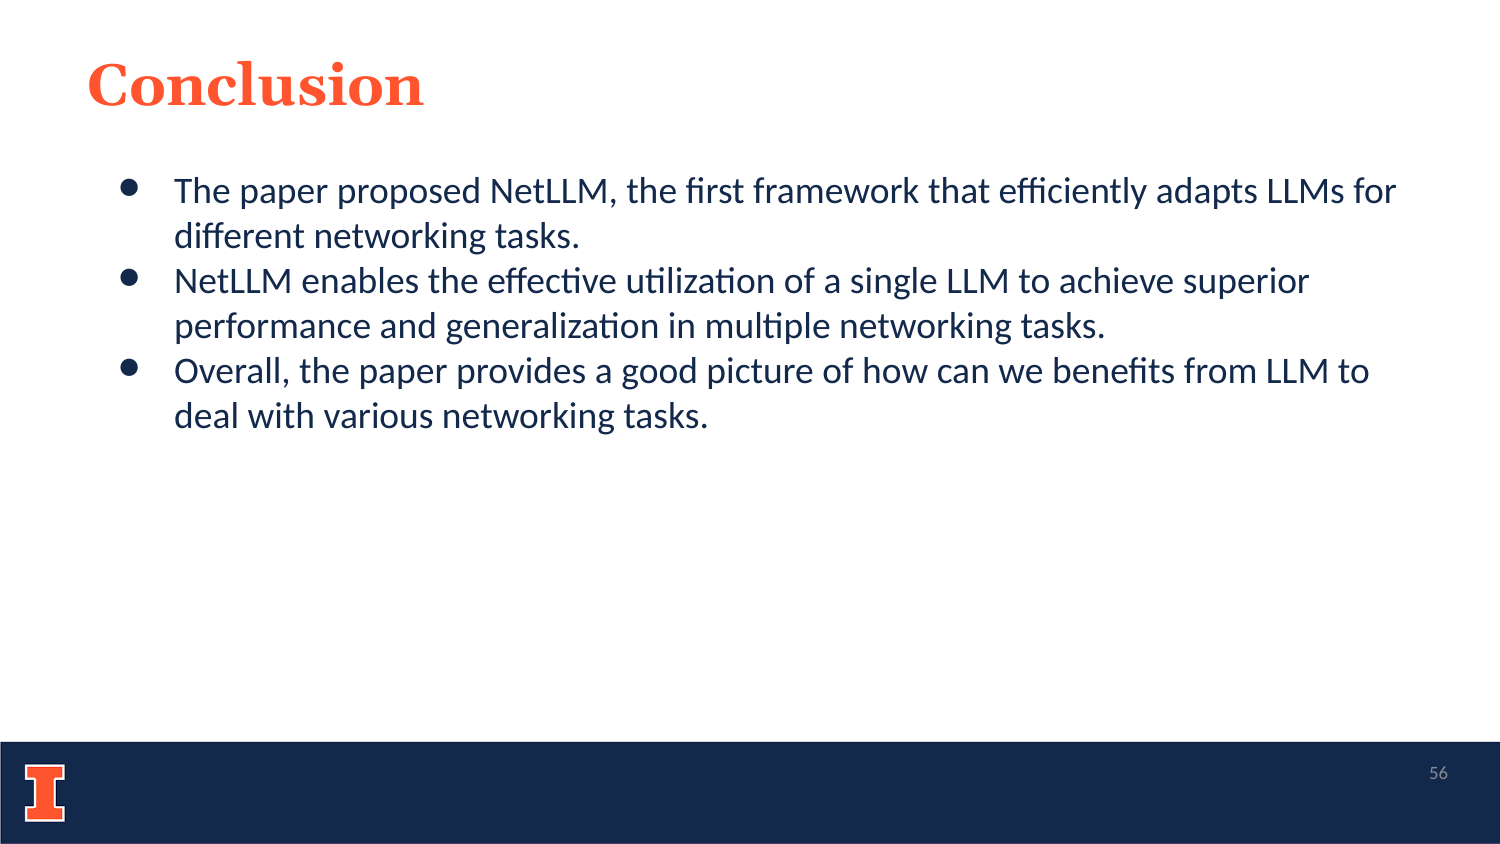

Conclusion
The paper proposed NetLLM, the first framework that efficiently adapts LLMs for different networking tasks.
NetLLM enables the effective utilization of a single LLM to achieve superior performance and generalization in multiple networking tasks.
Overall, the paper provides a good picture of how can we benefits from LLM to deal with various networking tasks.
56